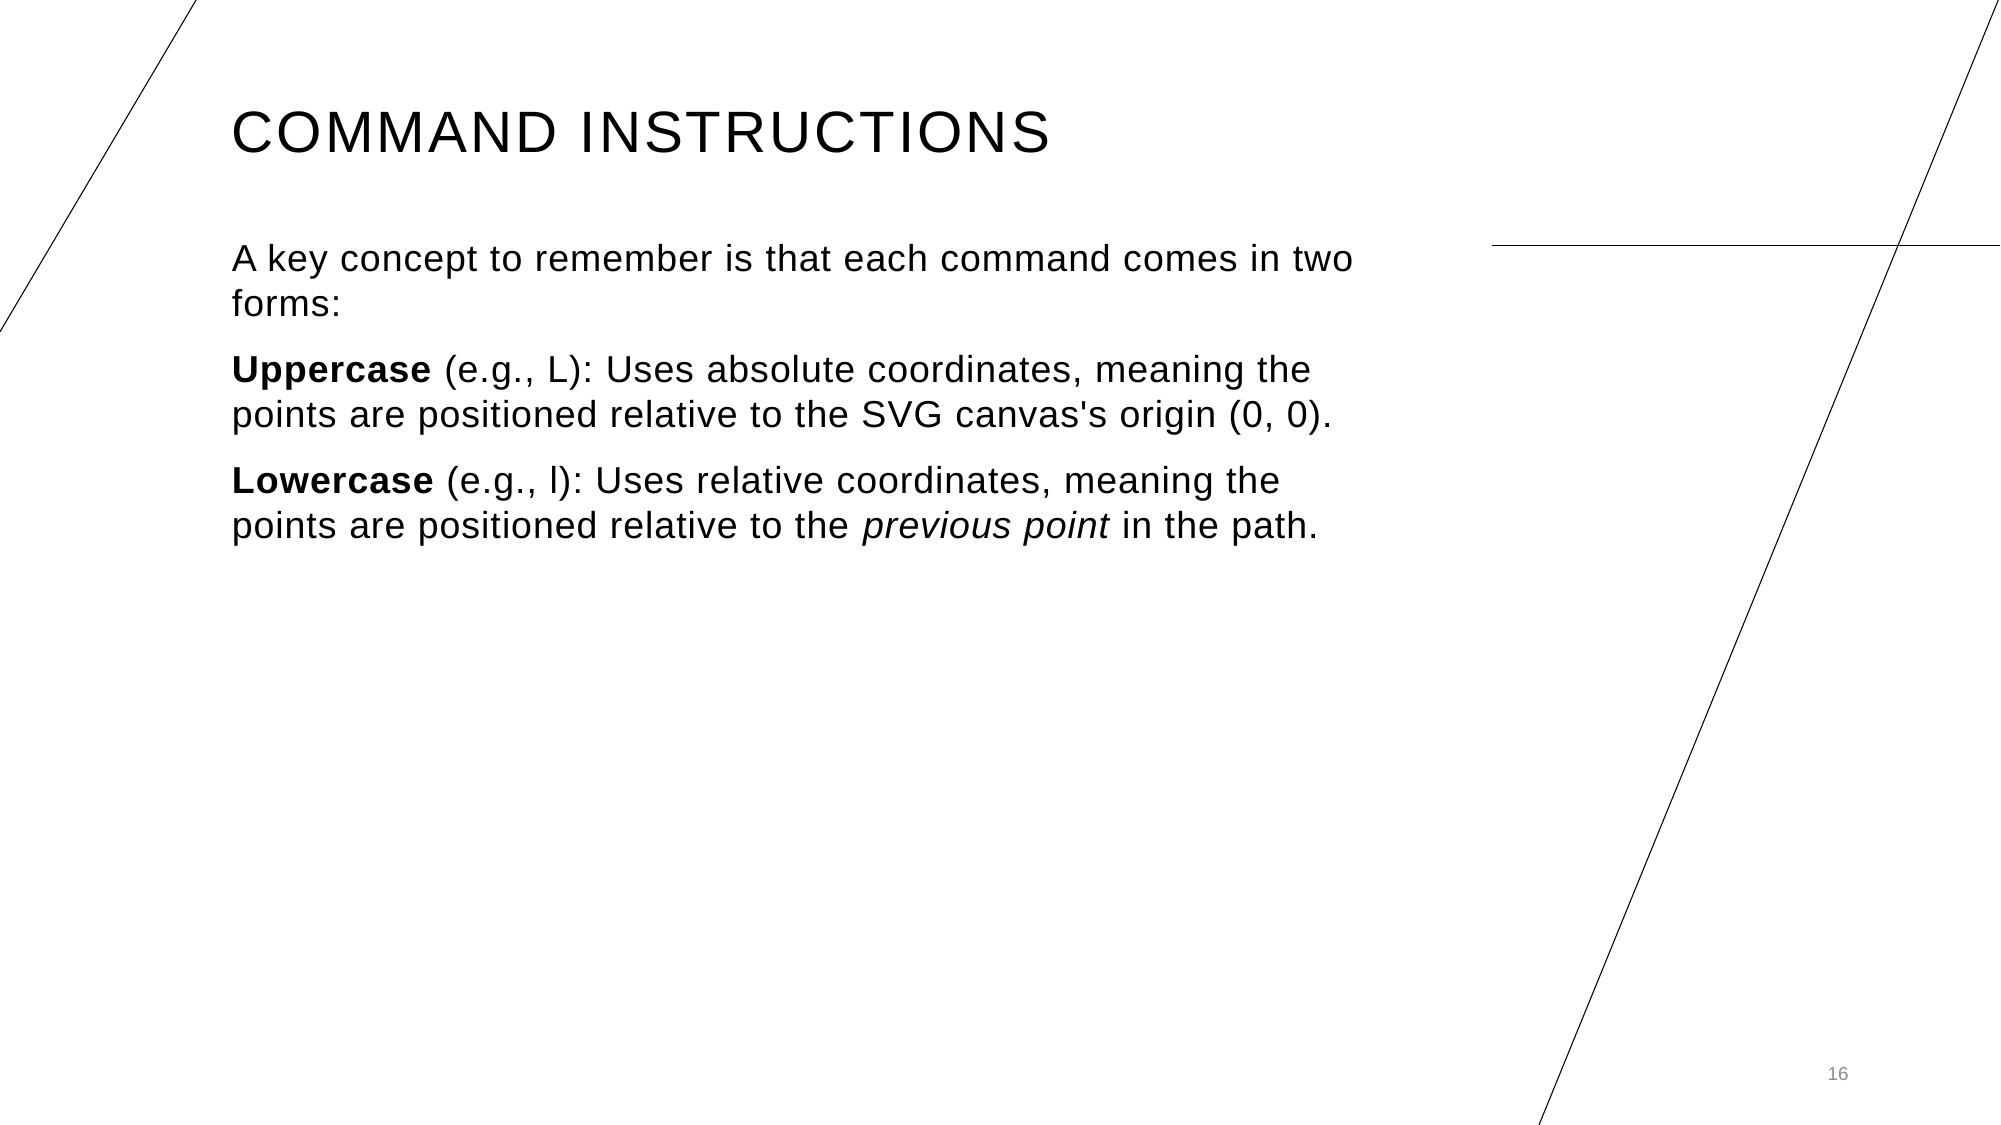

# Command instructions
A key concept to remember is that each command comes in two forms:
Uppercase (e.g., L): Uses absolute coordinates, meaning the points are positioned relative to the SVG canvas's origin (0, 0).
Lowercase (e.g., l): Uses relative coordinates, meaning the points are positioned relative to the previous point in the path.

16